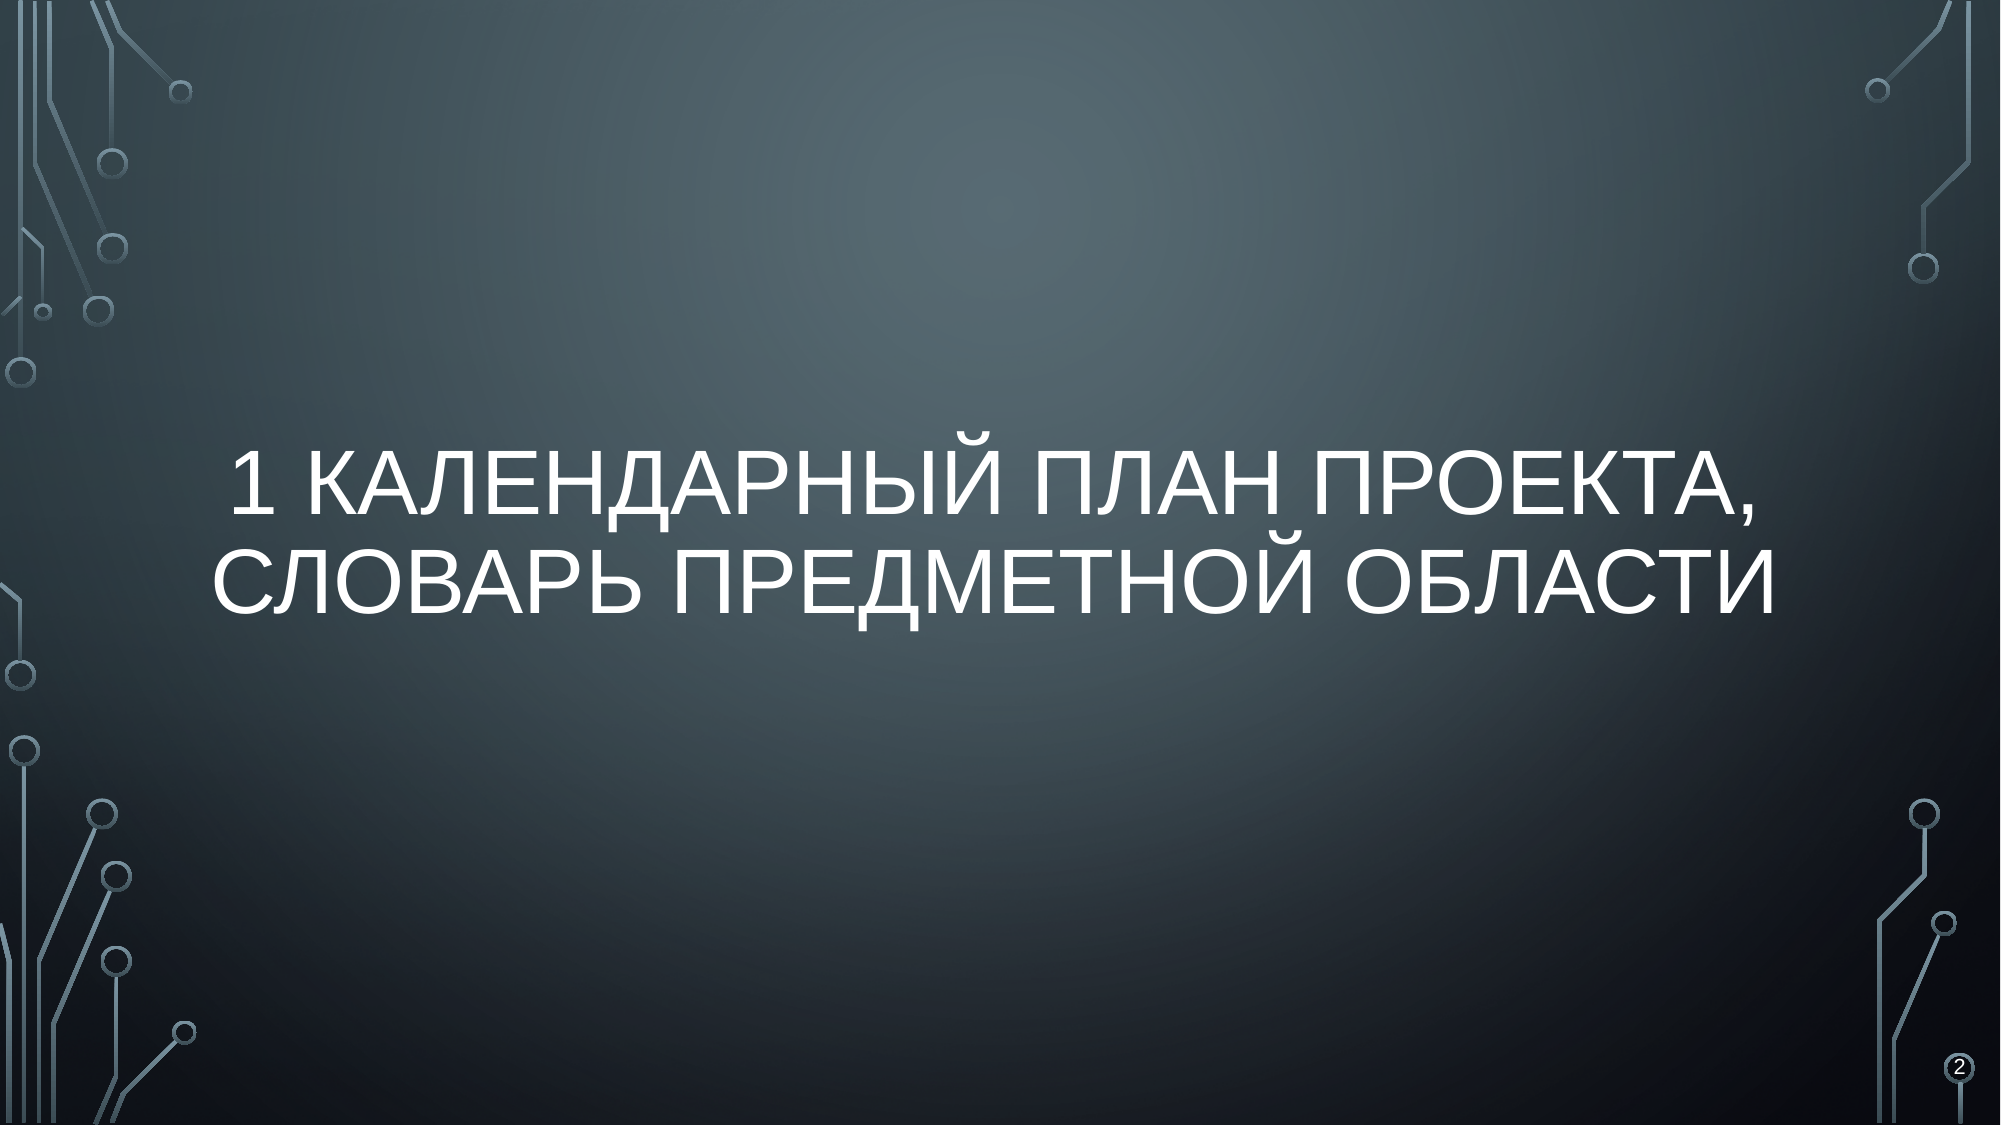

# 1 Календарный план проекта, словарь предметной области
2